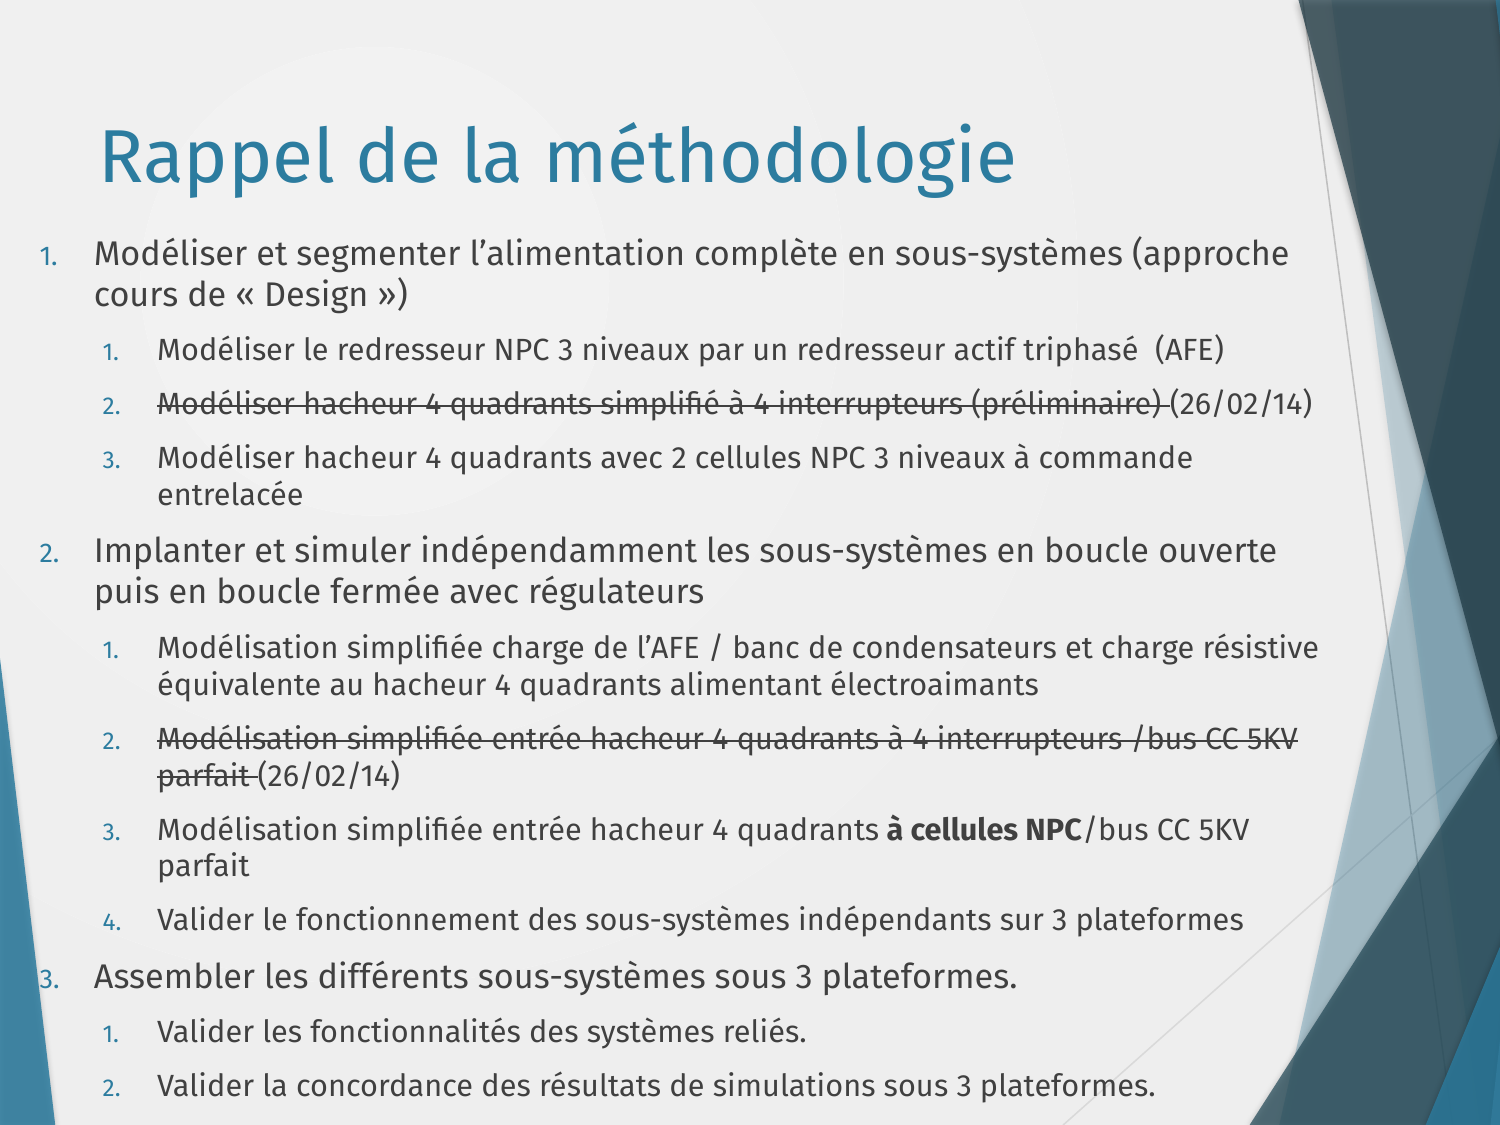

# Rappel de la méthodologie
Modéliser et segmenter l’alimentation complète en sous-systèmes (approche cours de « Design »)
Modéliser le redresseur NPC 3 niveaux par un redresseur actif triphasé  (AFE)
Modéliser hacheur 4 quadrants simplifié à 4 interrupteurs (préliminaire) (26/02/14)
Modéliser hacheur 4 quadrants avec 2 cellules NPC 3 niveaux à commande entrelacée
Implanter et simuler indépendamment les sous-systèmes en boucle ouverte puis en boucle fermée avec régulateurs
Modélisation simplifiée charge de l’AFE / banc de condensateurs et charge résistive équivalente au hacheur 4 quadrants alimentant électroaimants
Modélisation simplifiée entrée hacheur 4 quadrants à 4 interrupteurs /bus CC 5KV parfait (26/02/14)
Modélisation simplifiée entrée hacheur 4 quadrants à cellules NPC/bus CC 5KV parfait
Valider le fonctionnement des sous-systèmes indépendants sur 3 plateformes
Assembler les différents sous-systèmes sous 3 plateformes.
Valider les fonctionnalités des systèmes reliés.
Valider la concordance des résultats de simulations sous 3 plateformes.